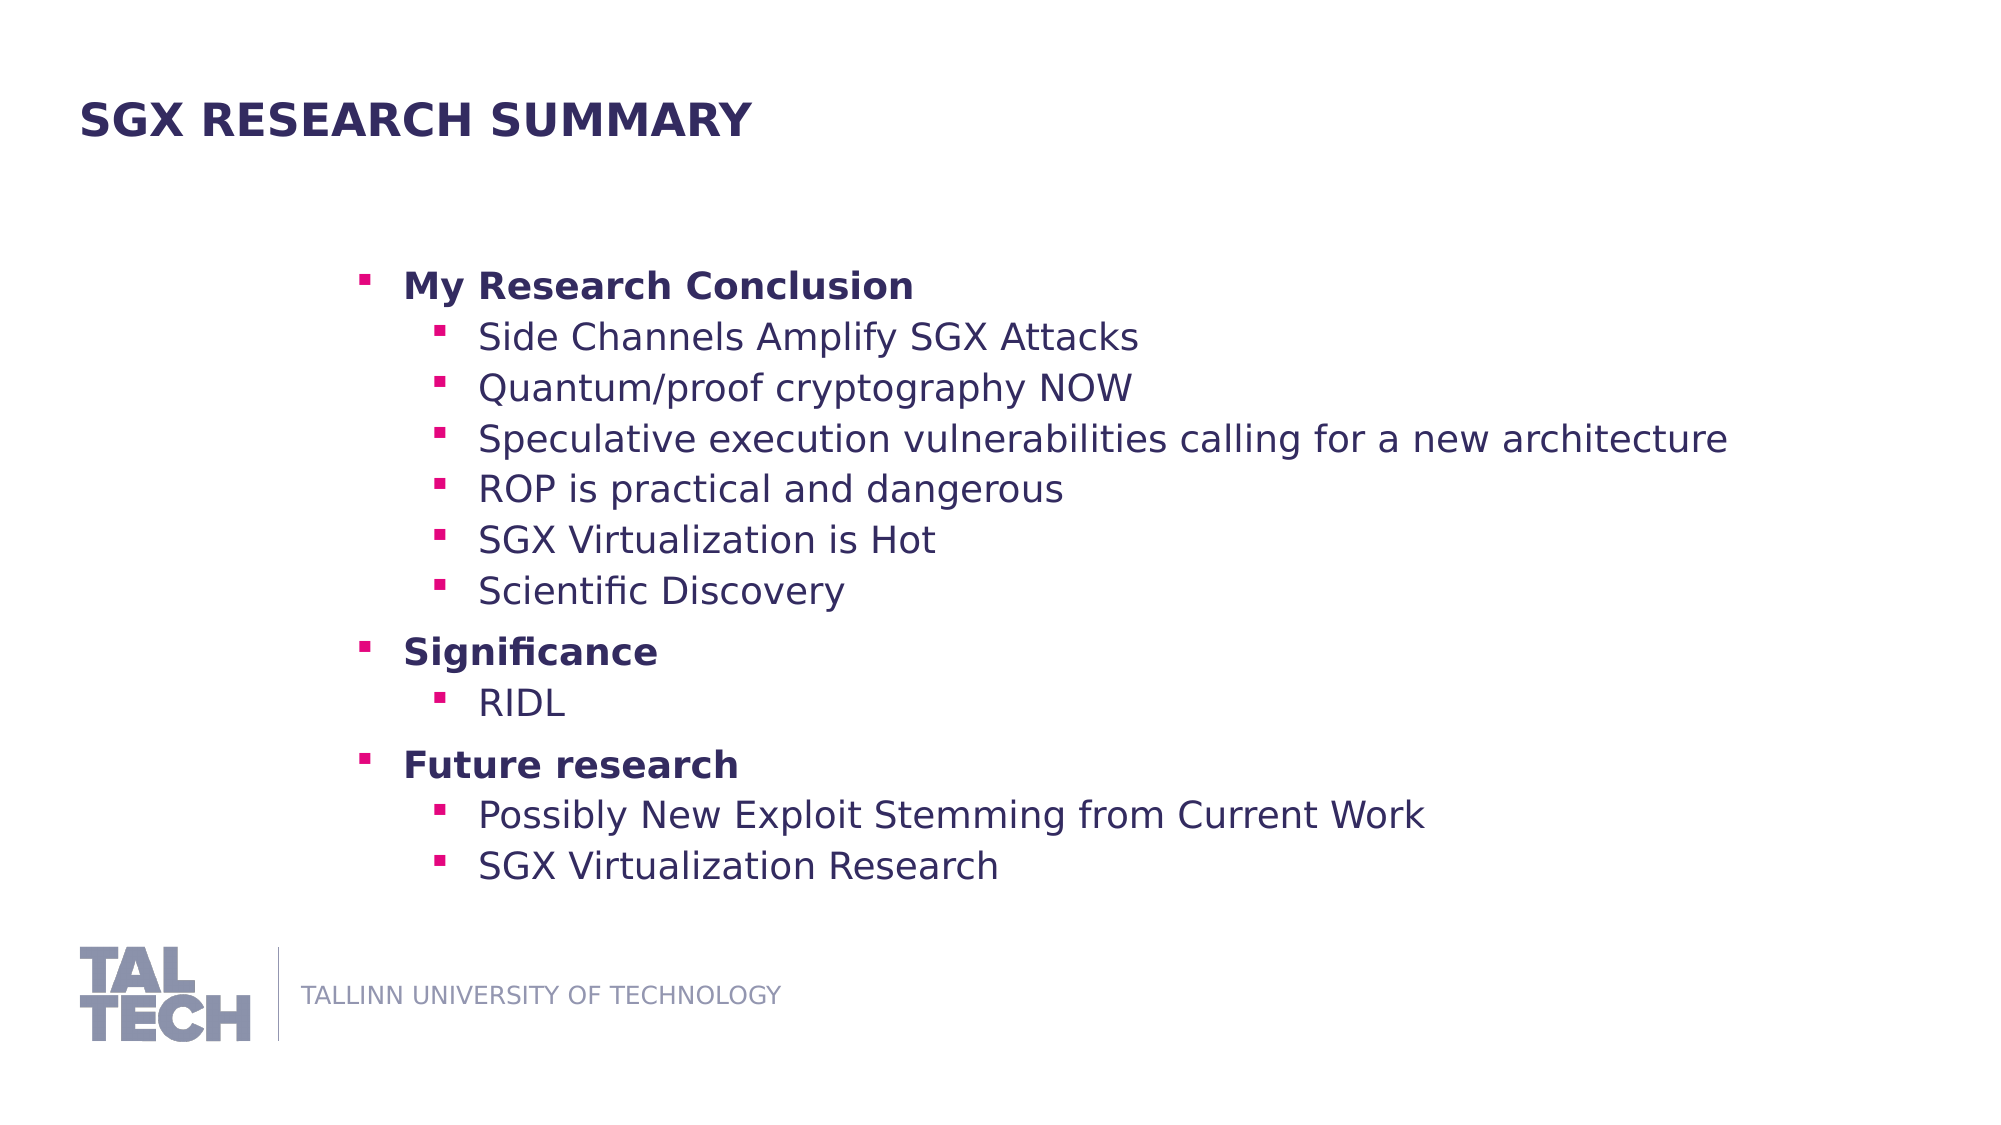

SGX Research summary

My Research Conclusion
Side Channels Amplify SGX Attacks
Quantum/proof cryptography NOW
Speculative execution vulnerabilities calling for a new architecture
ROP is practical and dangerous
SGX Virtualization is Hot
Scientific Discovery
Significance
RIDL
Future research
Possibly New Exploit Stemming from Current Work
SGX Virtualization Research